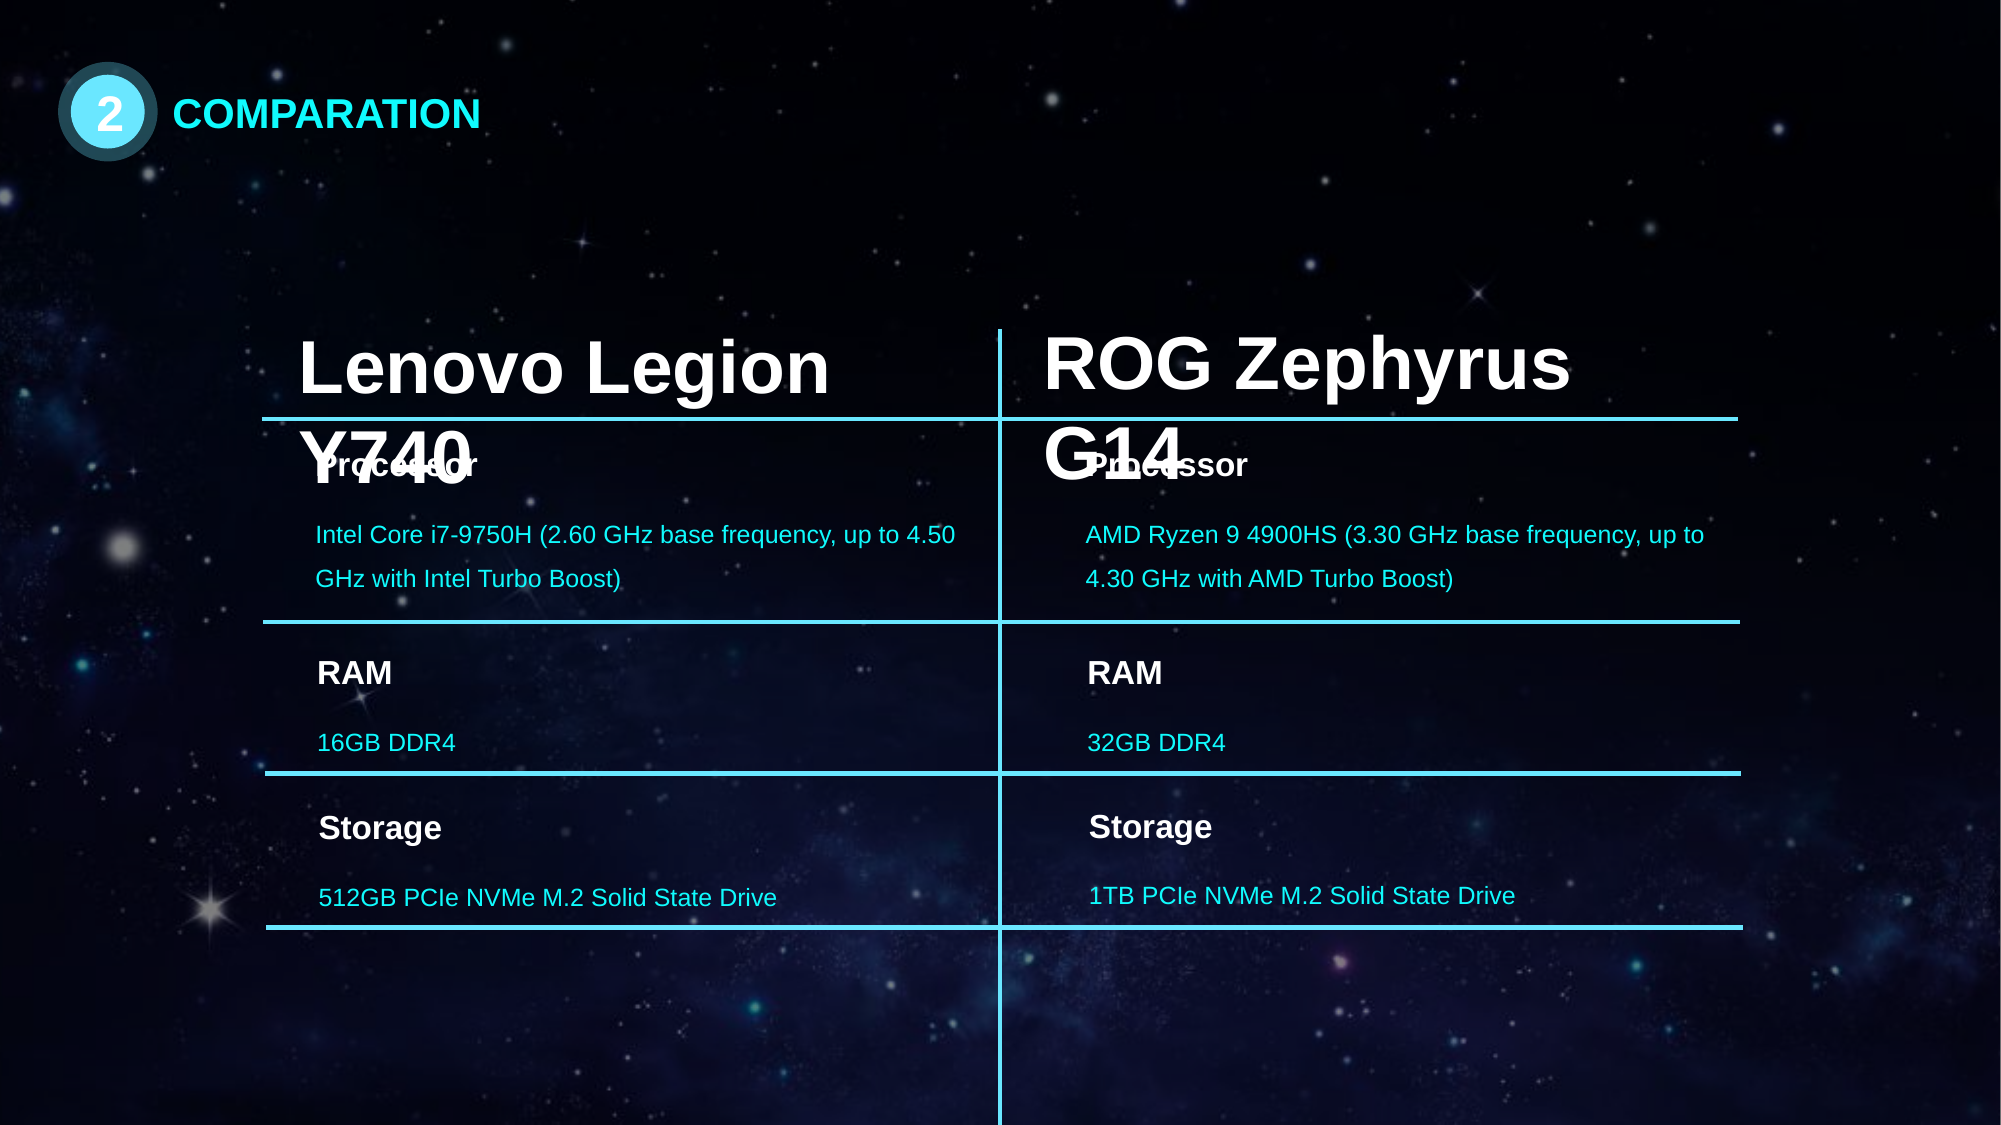

2
COMPARATION
ROG Zephyrus G14
Lenovo Legion Y740
Processor
Intel Core i7-9750H (2.60 GHz base frequency, up to 4.50 GHz with Intel Turbo Boost)
Processor
AMD Ryzen 9 4900HS (3.30 GHz base frequency, up to 4.30 GHz with AMD Turbo Boost)
RAM
16GB DDR4
RAM
32GB DDR4
Storage
1TB PCIe NVMe M.2 Solid State Drive
Storage
512GB PCIe NVMe M.2 Solid State Drive